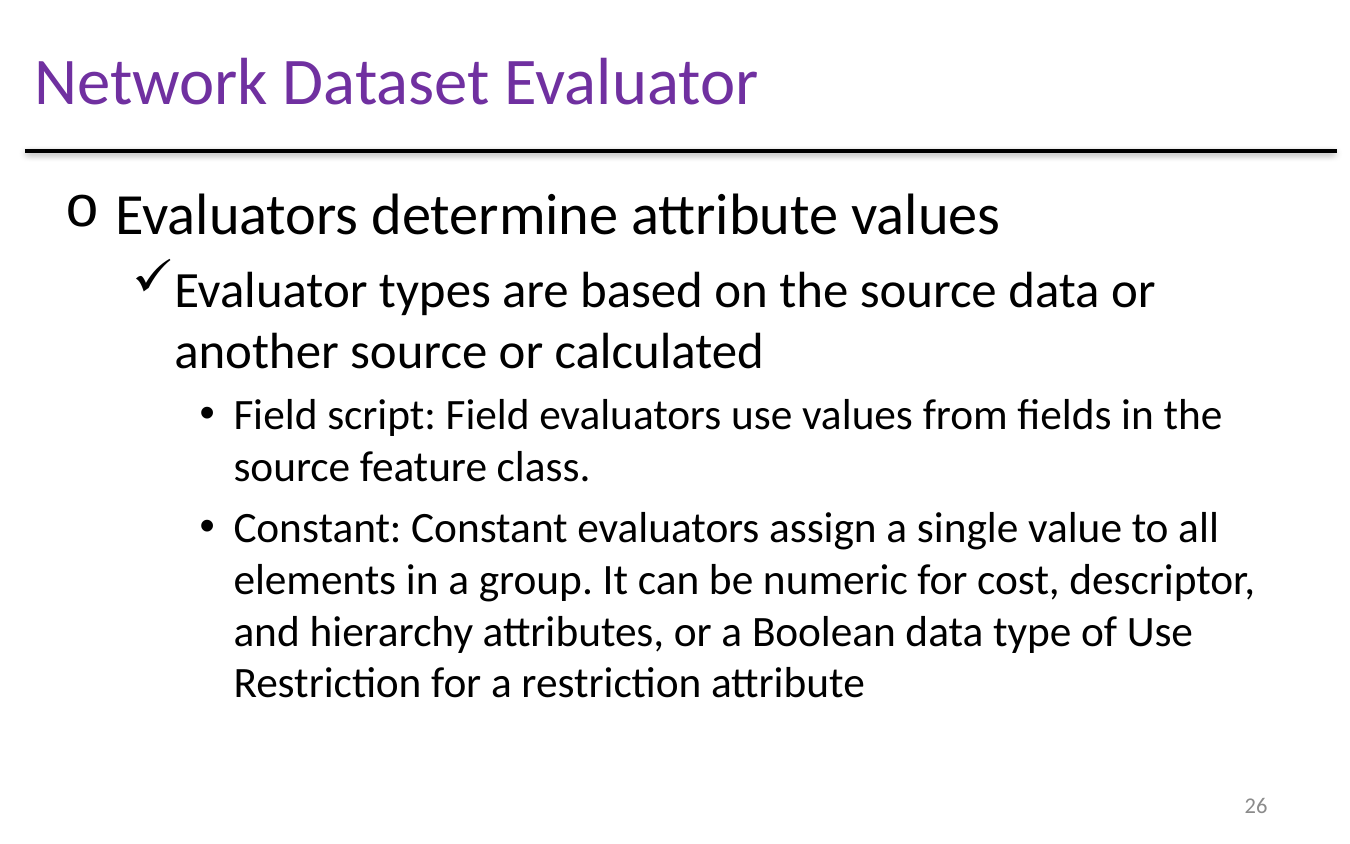

Network Dataset Evaluator
Evaluators determine attribute values
Evaluator types are based on the source data or another source or calculated
Field script: Field evaluators use values from fields in the source feature class.
Constant: Constant evaluators assign a single value to all elements in a group. It can be numeric for cost, descriptor, and hierarchy attributes, or a Boolean data type of Use Restriction for a restriction attribute

26